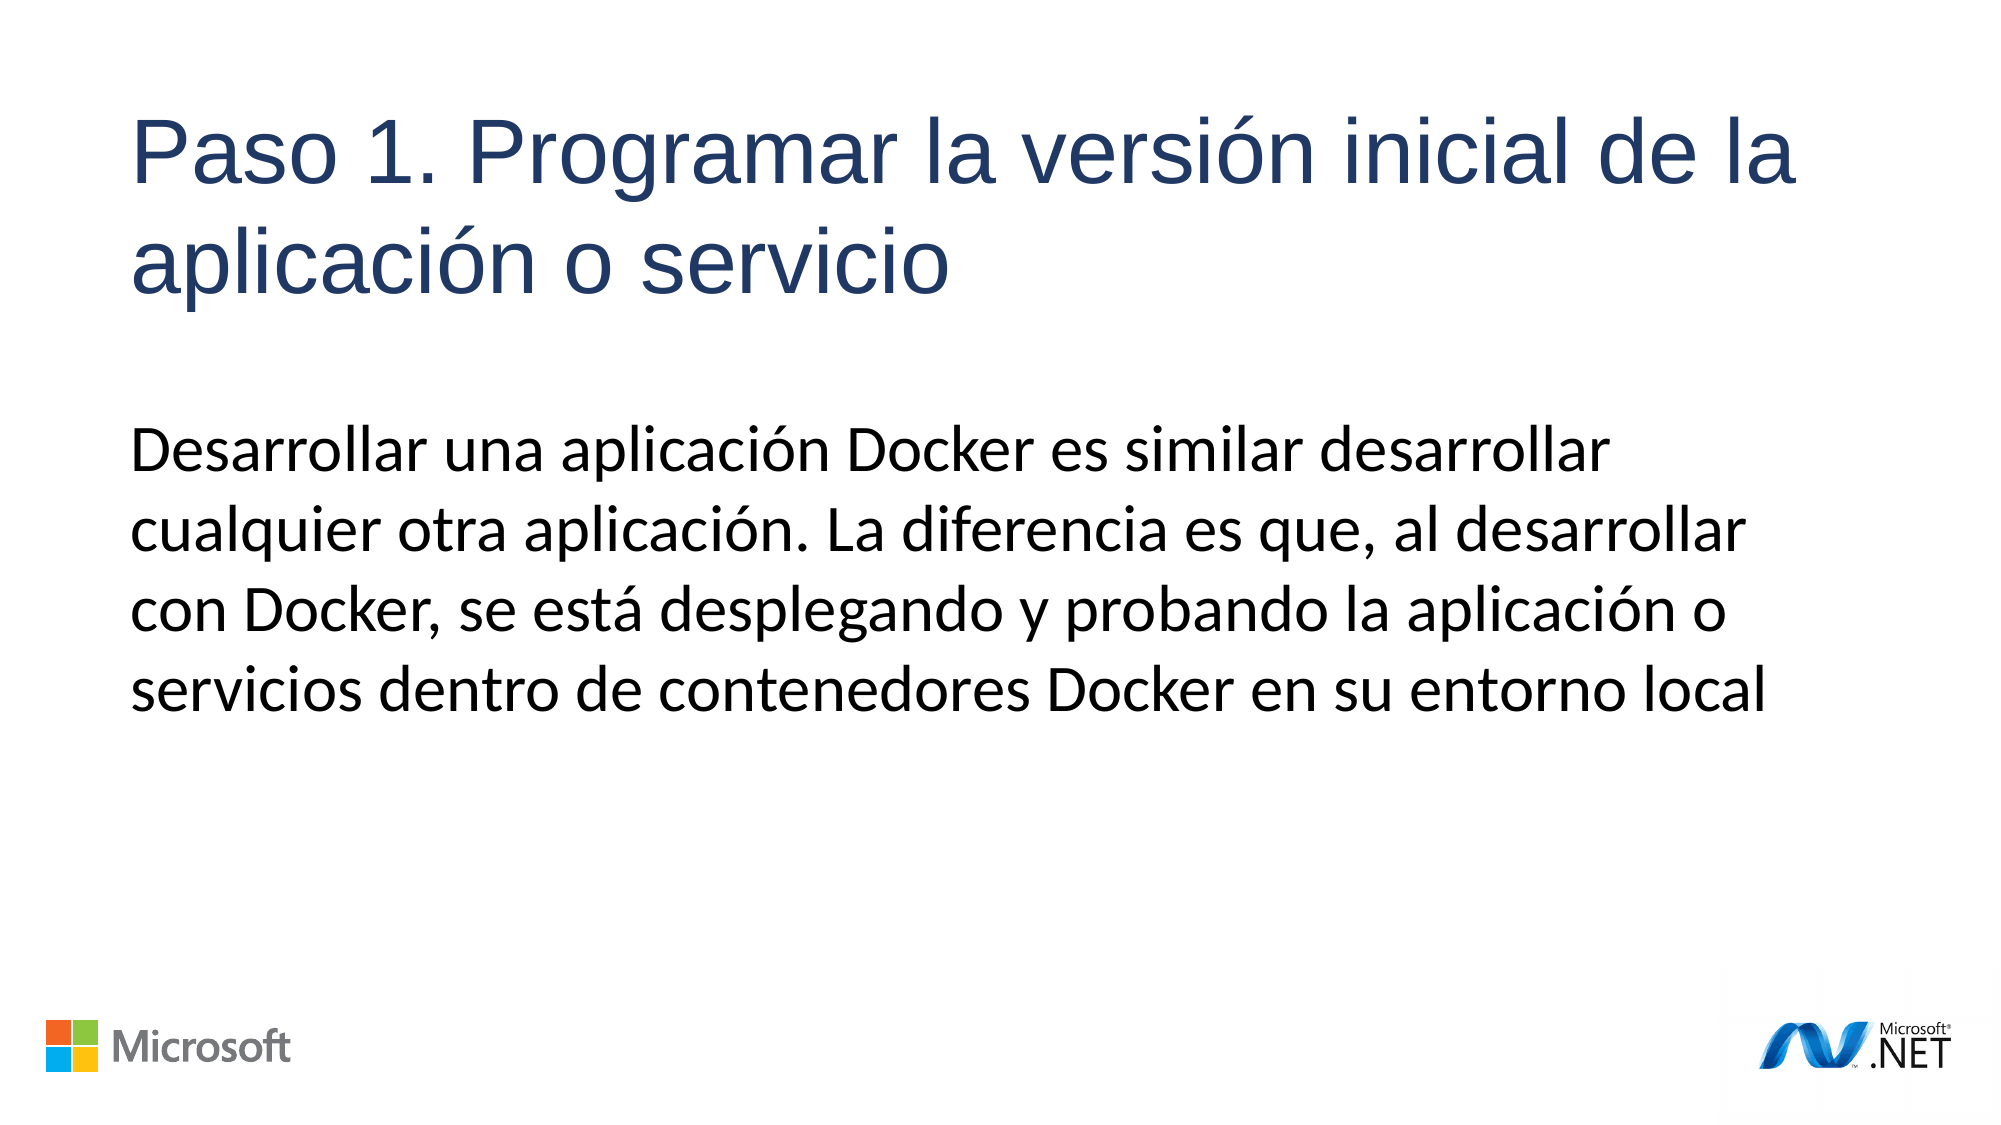

Paso 1. Programar la versión inicial de la aplicación o servicio
Desarrollar una aplicación Docker es similar desarrollar cualquier otra aplicación. La diferencia es que, al desarrollar con Docker, se está desplegando y probando la aplicación o servicios dentro de contenedores Docker en su entorno local